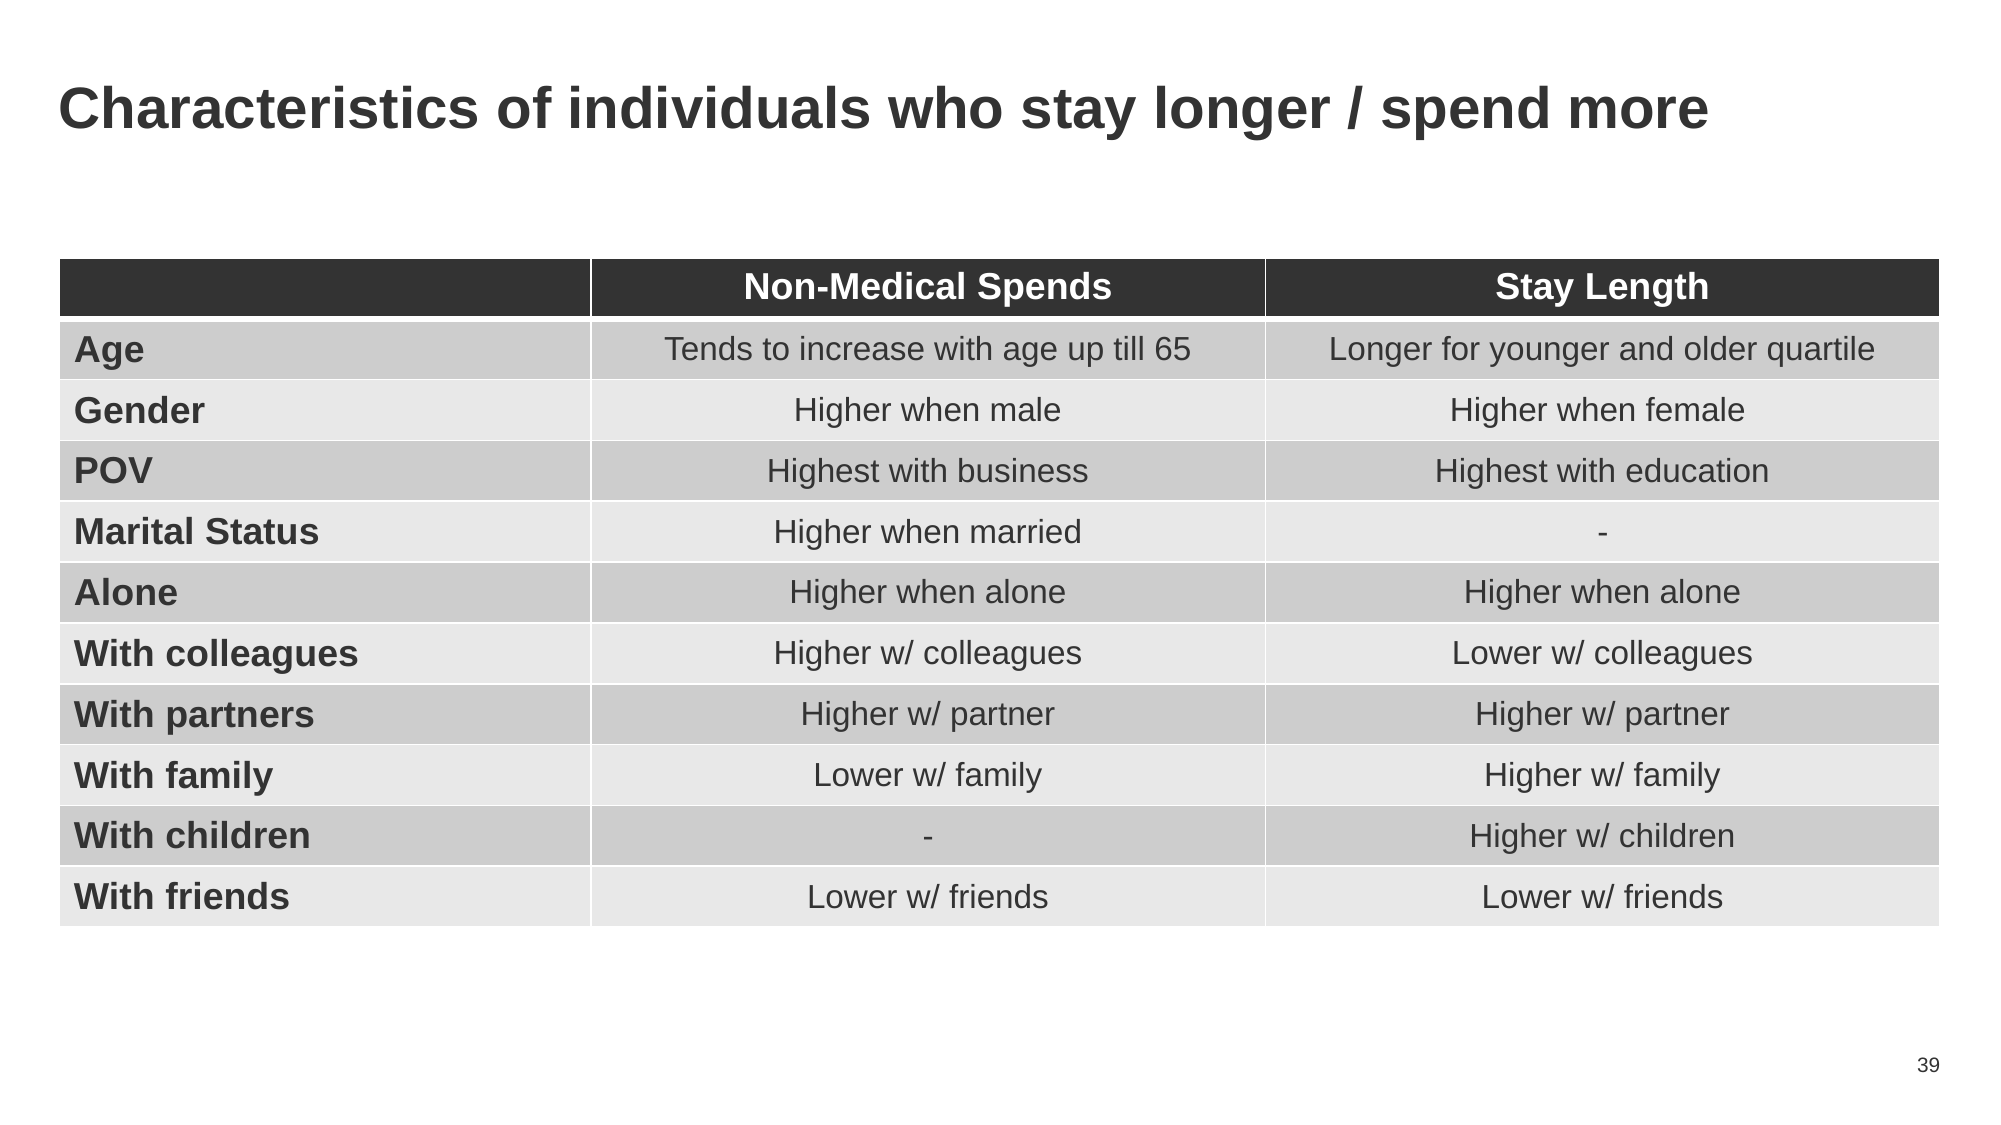

# Characteristics of individuals who stay longer / spend more
|  | Non-Medical Spends | Stay Length |
| --- | --- | --- |
| Age | Tends to increase with age up till 65 | Longer for younger and older quartile |
| Gender | Higher when male | Higher when female |
| POV | Highest with business | Highest with education |
| Marital Status | Higher when married | - |
| Alone | Higher when alone | Higher when alone |
| With colleagues | Higher w/ colleagues | Lower w/ colleagues |
| With partners | Higher w/ partner | Higher w/ partner |
| With family | Lower w/ family | Higher w/ family |
| With children | - | Higher w/ children |
| With friends | Lower w/ friends | Lower w/ friends |
39